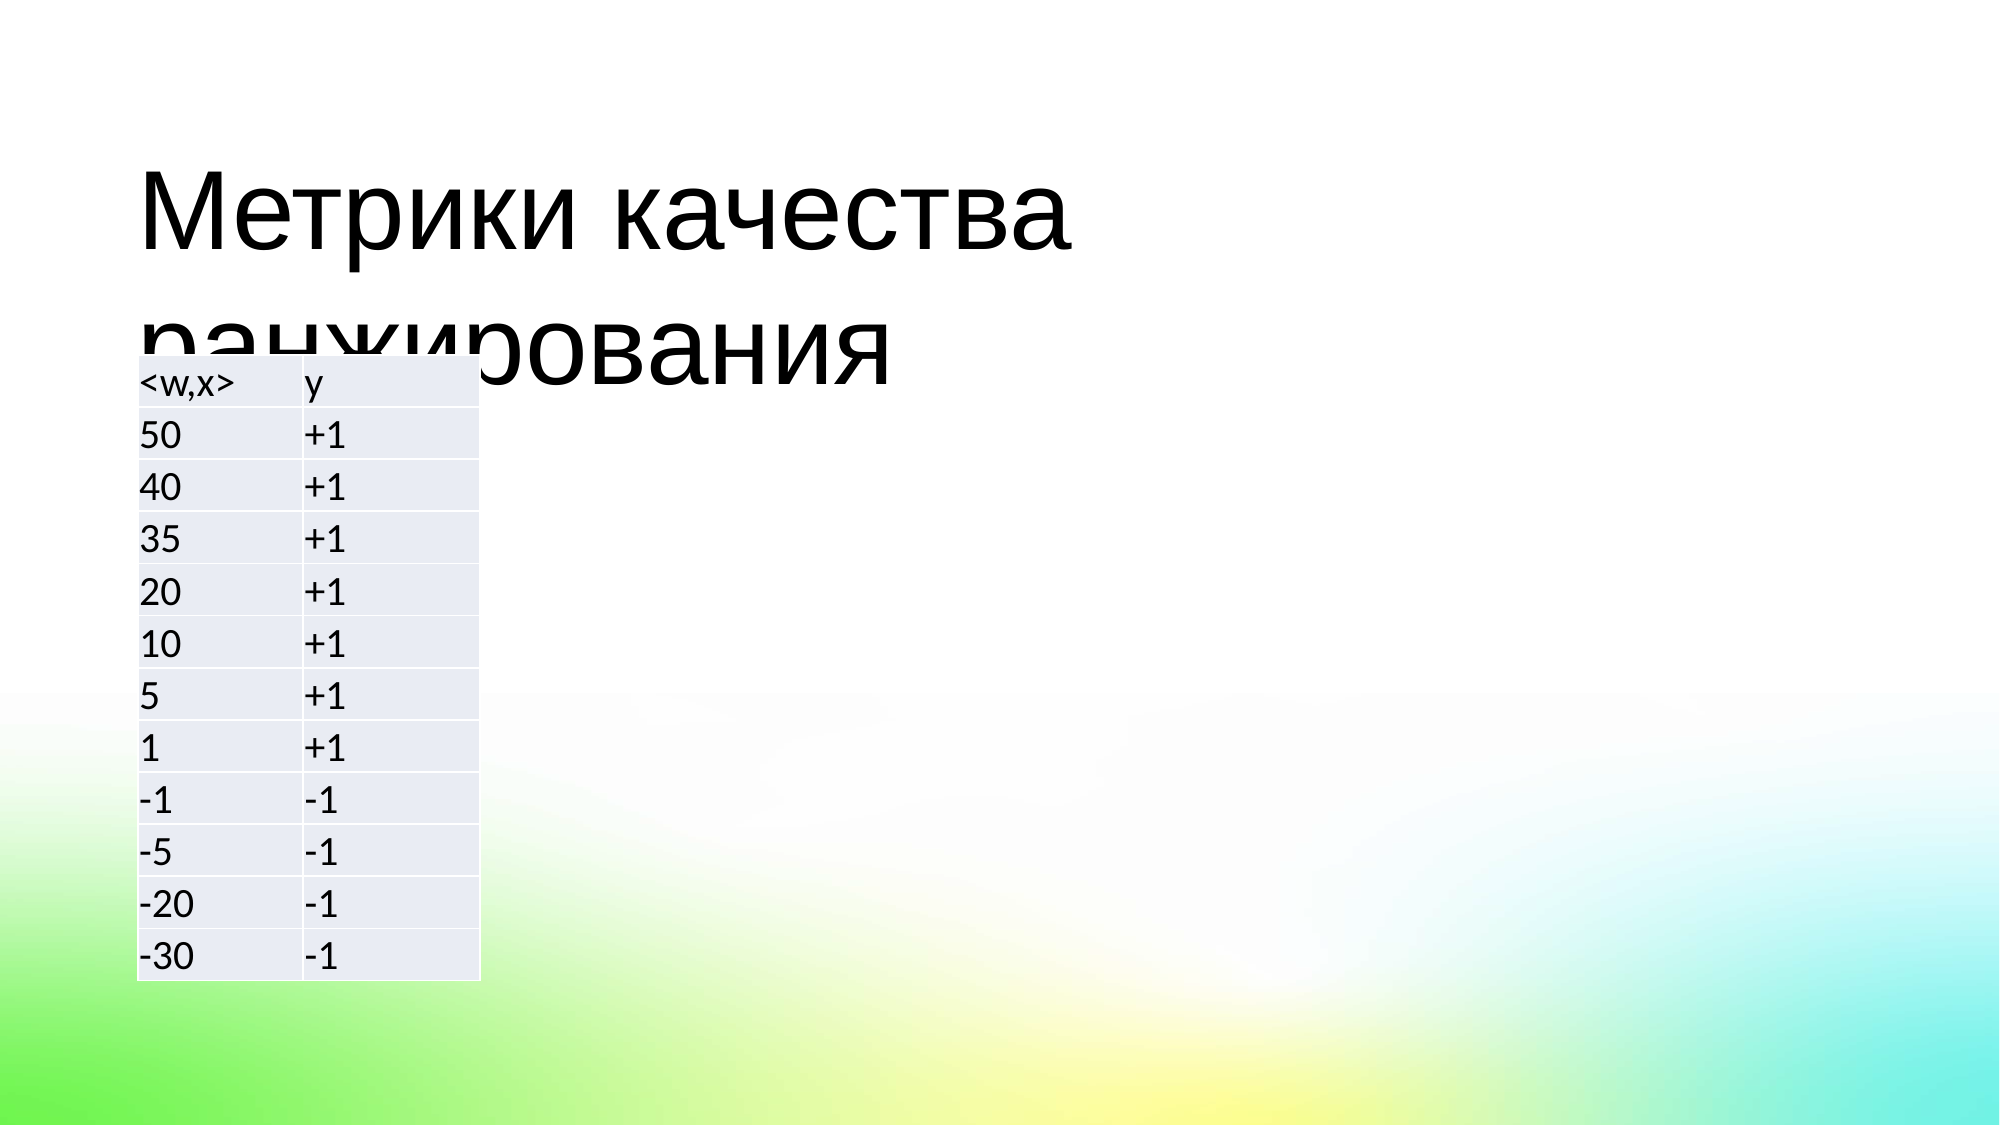

Метрики качества ранжирования

| <w,x> | y |
| --- | --- |
| 50 | +1 |
| 40 | +1 |
| 35 | +1 |
| 20 | +1 |
| 10 | +1 |
| 5 | +1 |
| 1 | +1 |
| -1 | -1 |
| -5 | -1 |
| -20 | -1 |
| -30 | -1 |